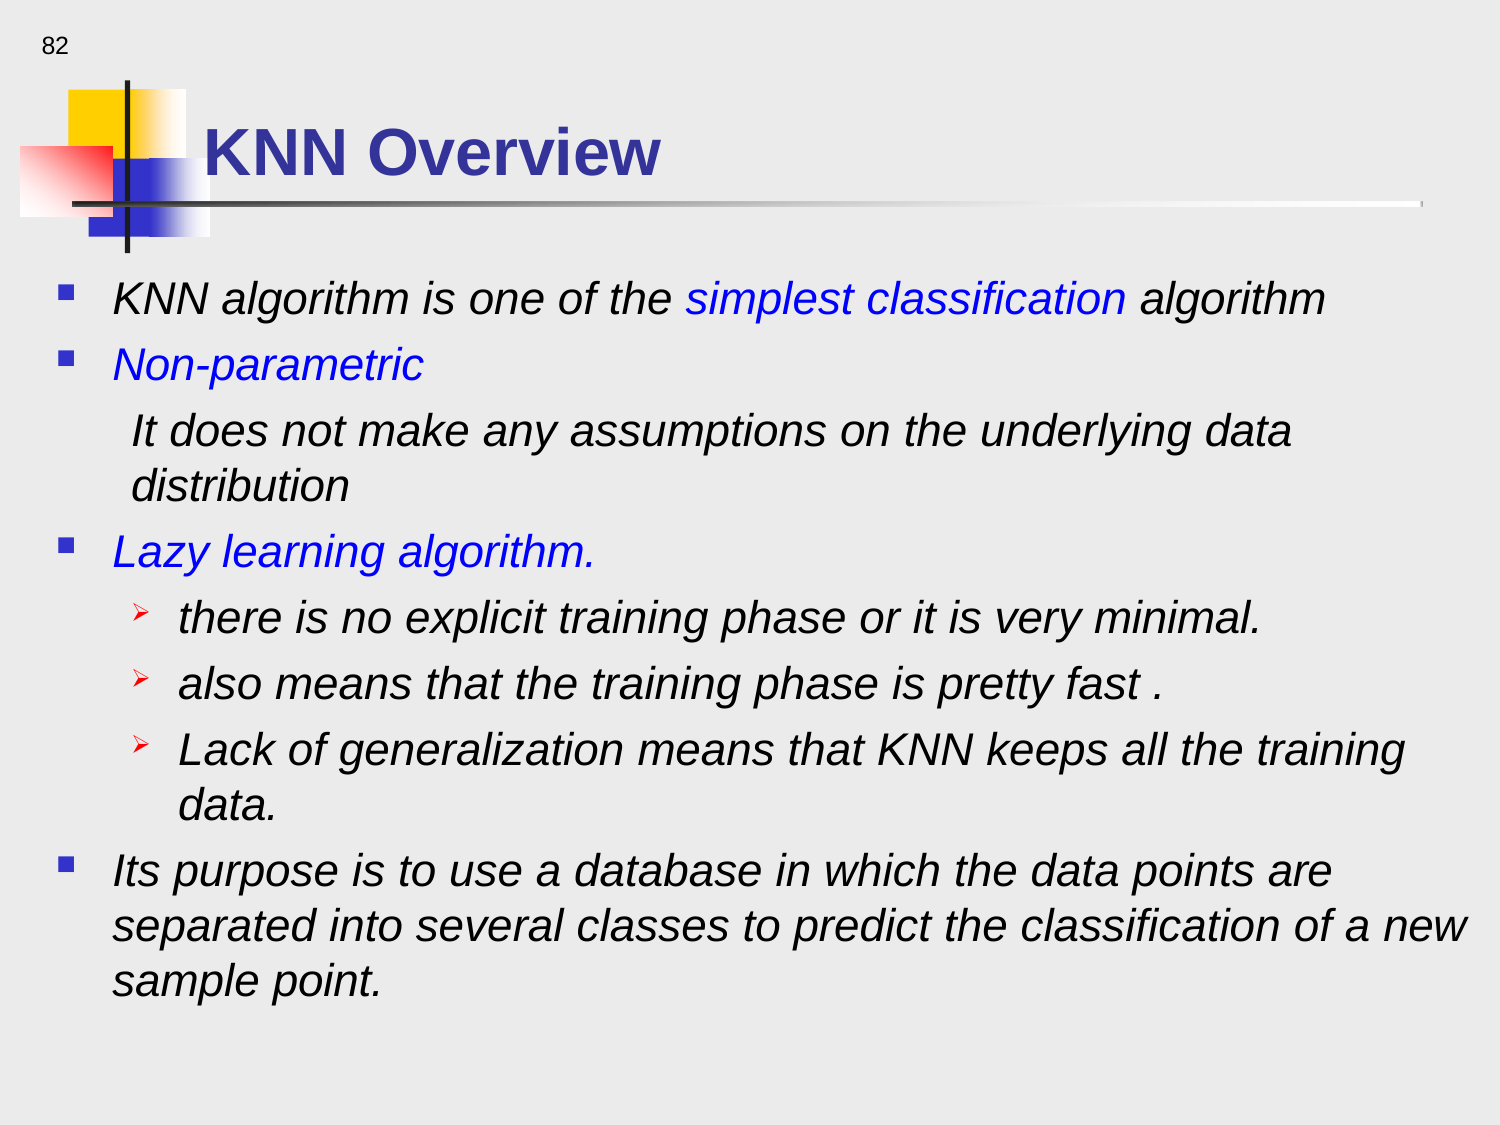

82
# KNN Overview
KNN algorithm is one of the simplest classification algorithm
Non-parametric
It does not make any assumptions on the underlying data distribution
Lazy learning algorithm.
there is no explicit training phase or it is very minimal.
also means that the training phase is pretty fast .
Lack of generalization means that KNN keeps all the training data.
Its purpose is to use a database in which the data points are separated into several classes to predict the classification of a new sample point.